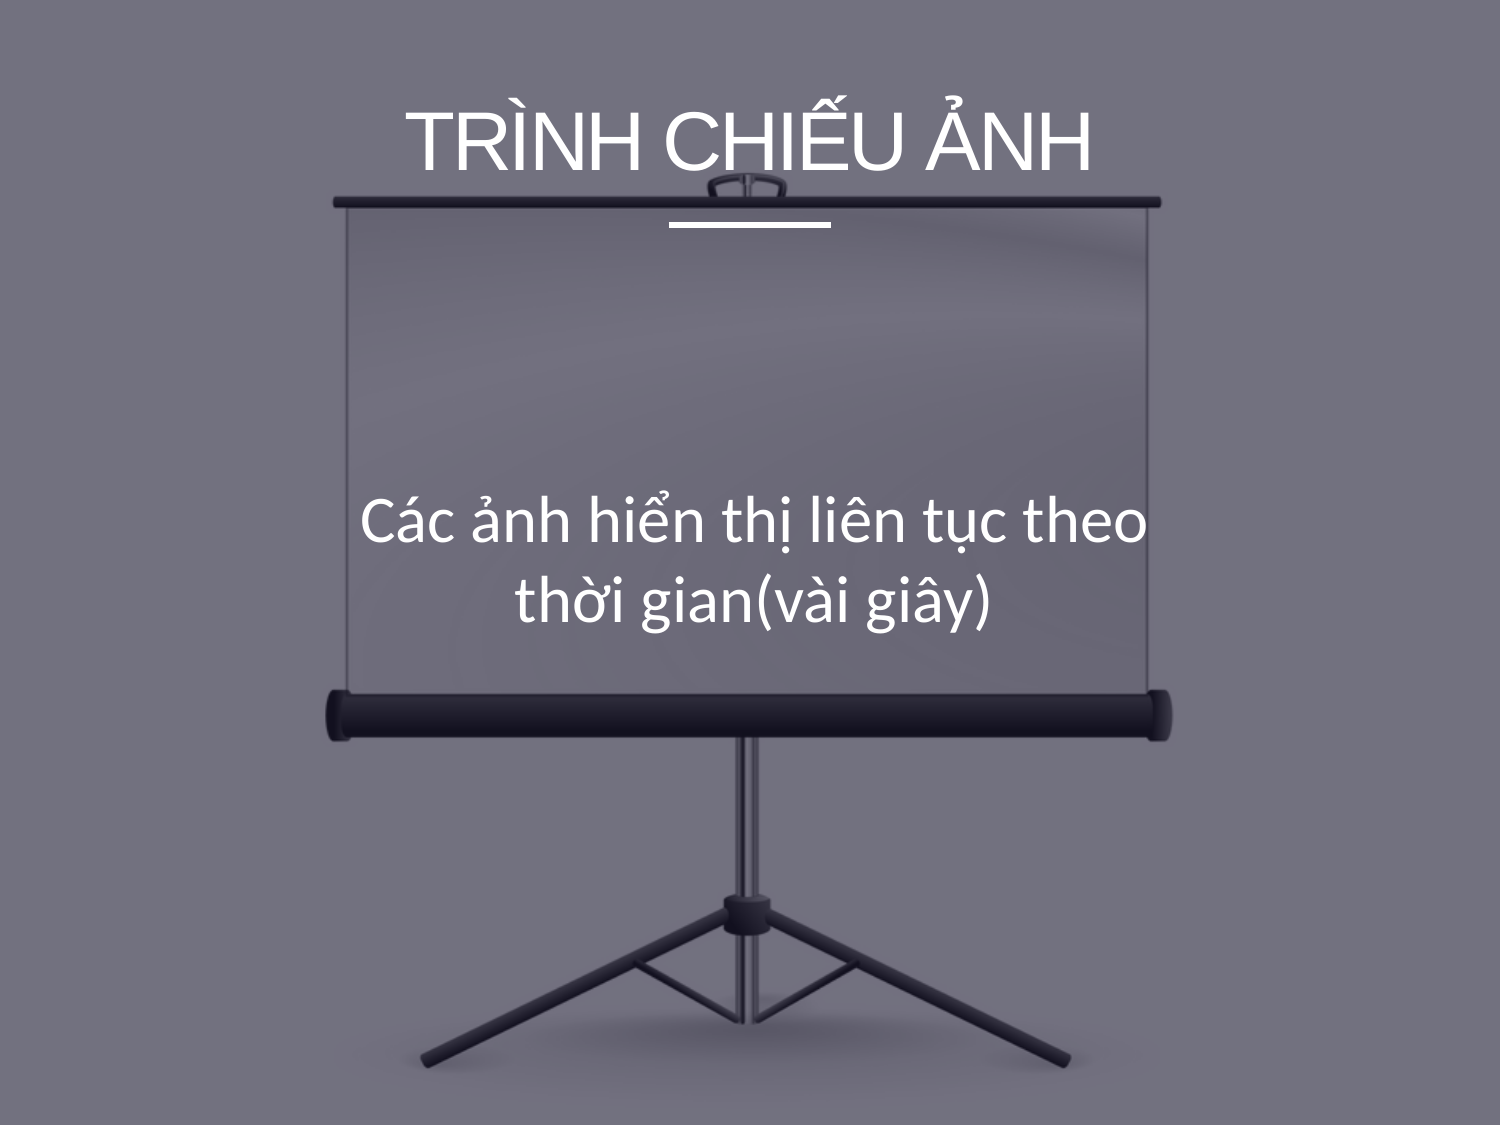

# Trình chiếu ảnh
Các ảnh hiển thị liên tục theo thời gian(vài giây)